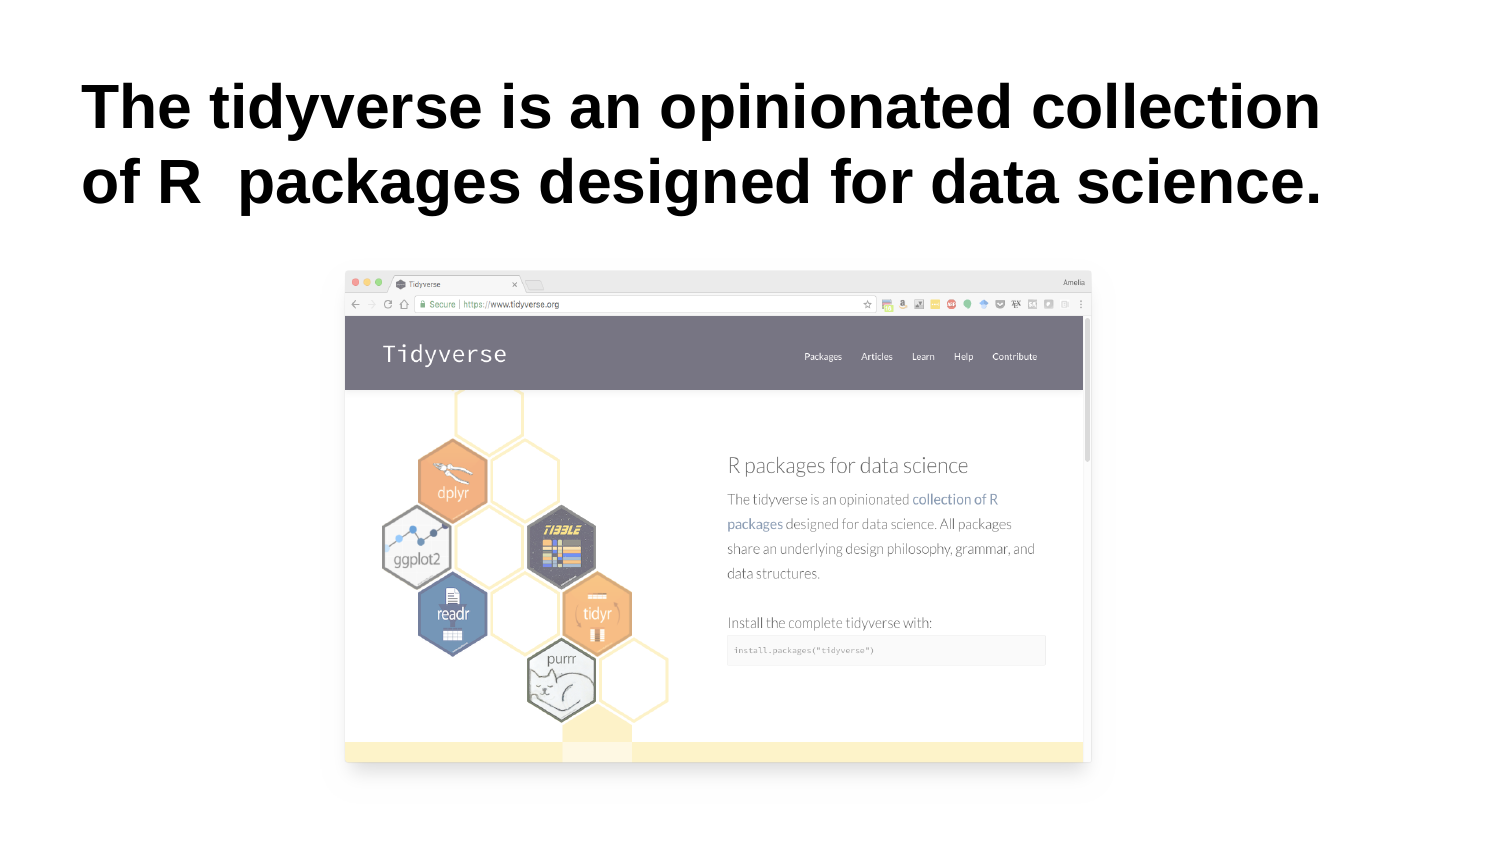

The tidyverse is an opinionated collection of R  packages designed for data science.